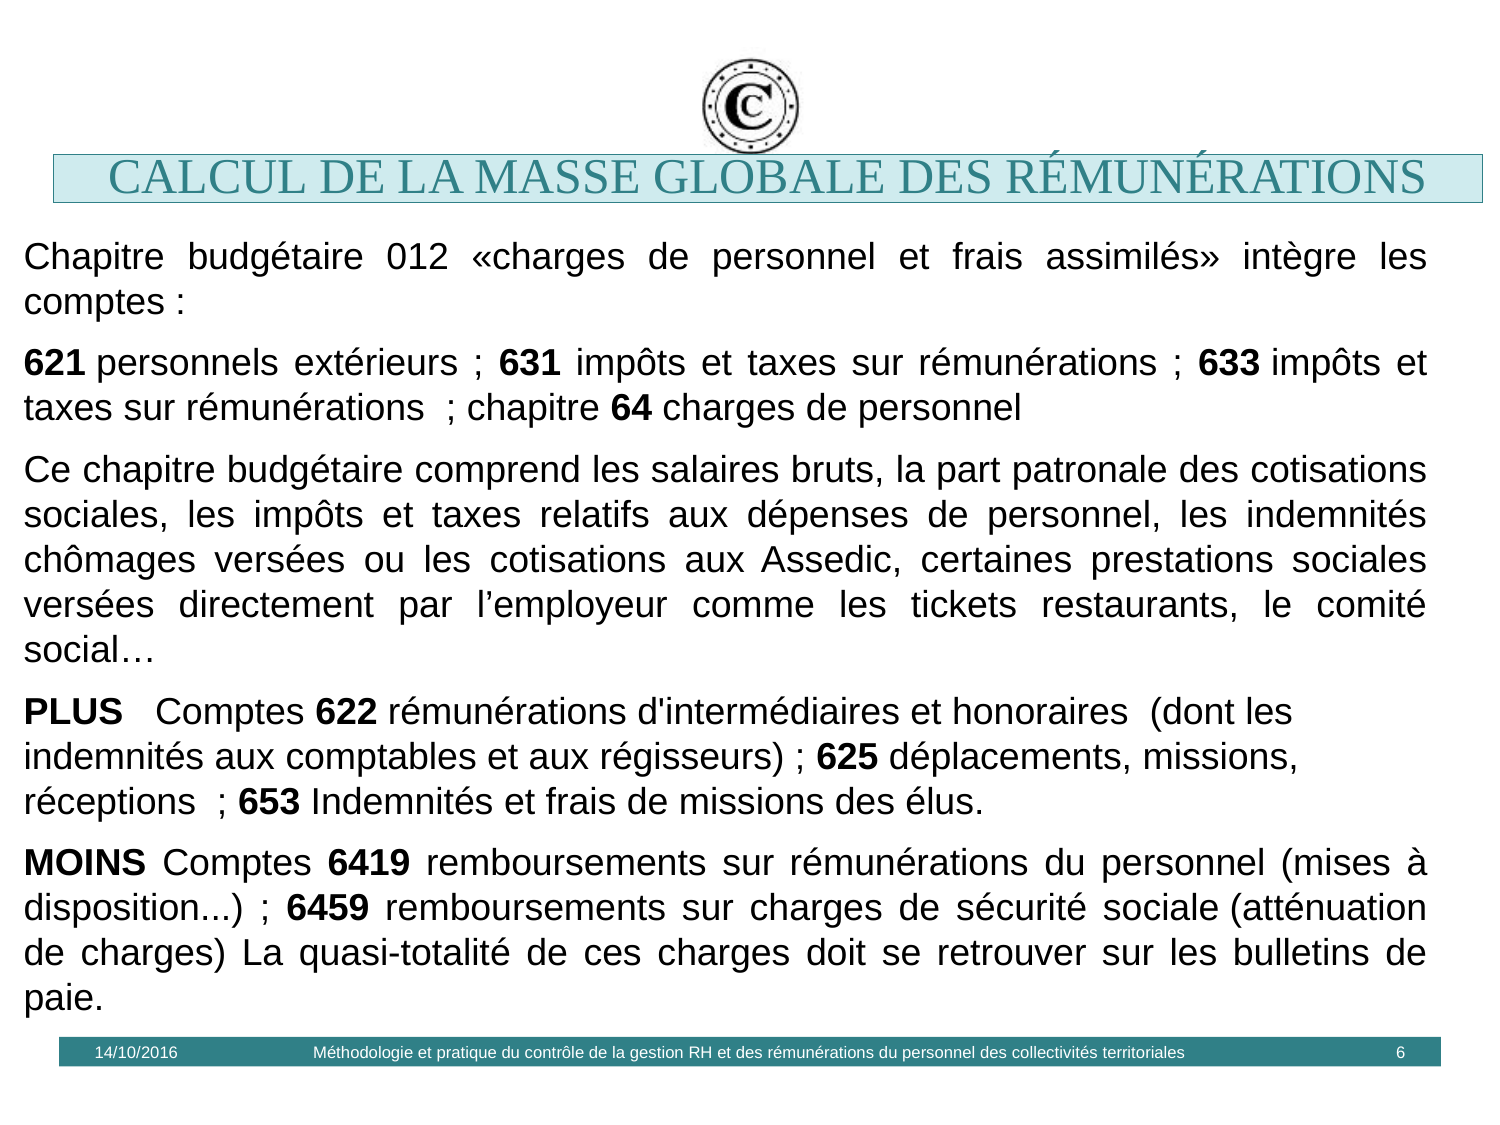

# CALCUL de la masse globale des rémunérations
Chapitre budgétaire 012 «charges de personnel et frais assimilés» intègre les comptes :
621 personnels extérieurs ; 631 impôts et taxes sur rémunérations ; 633 impôts et taxes sur rémunérations  ; chapitre 64 charges de personnel
Ce chapitre budgétaire comprend les salaires bruts, la part patronale des cotisations sociales, les impôts et taxes relatifs aux dépenses de personnel, les indemnités chômages versées ou les cotisations aux Assedic, certaines prestations sociales versées directement par l’employeur comme les tickets restaurants, le comité social…
PLUS   Comptes 622 rémunérations d'intermédiaires et honoraires  (dont les indemnités aux comptables et aux régisseurs) ; 625 déplacements, missions, réceptions  ; 653 Indemnités et frais de missions des élus.
MOINS Comptes 6419 remboursements sur rémunérations du personnel (mises à disposition...) ; 6459 remboursements sur charges de sécurité sociale (atténuation de charges) La quasi-totalité de ces charges doit se retrouver sur les bulletins de paie.

14/10/2016
Méthodologie et pratique du contrôle de la gestion RH et des rémunérations du personnel des collectivités territoriales
6